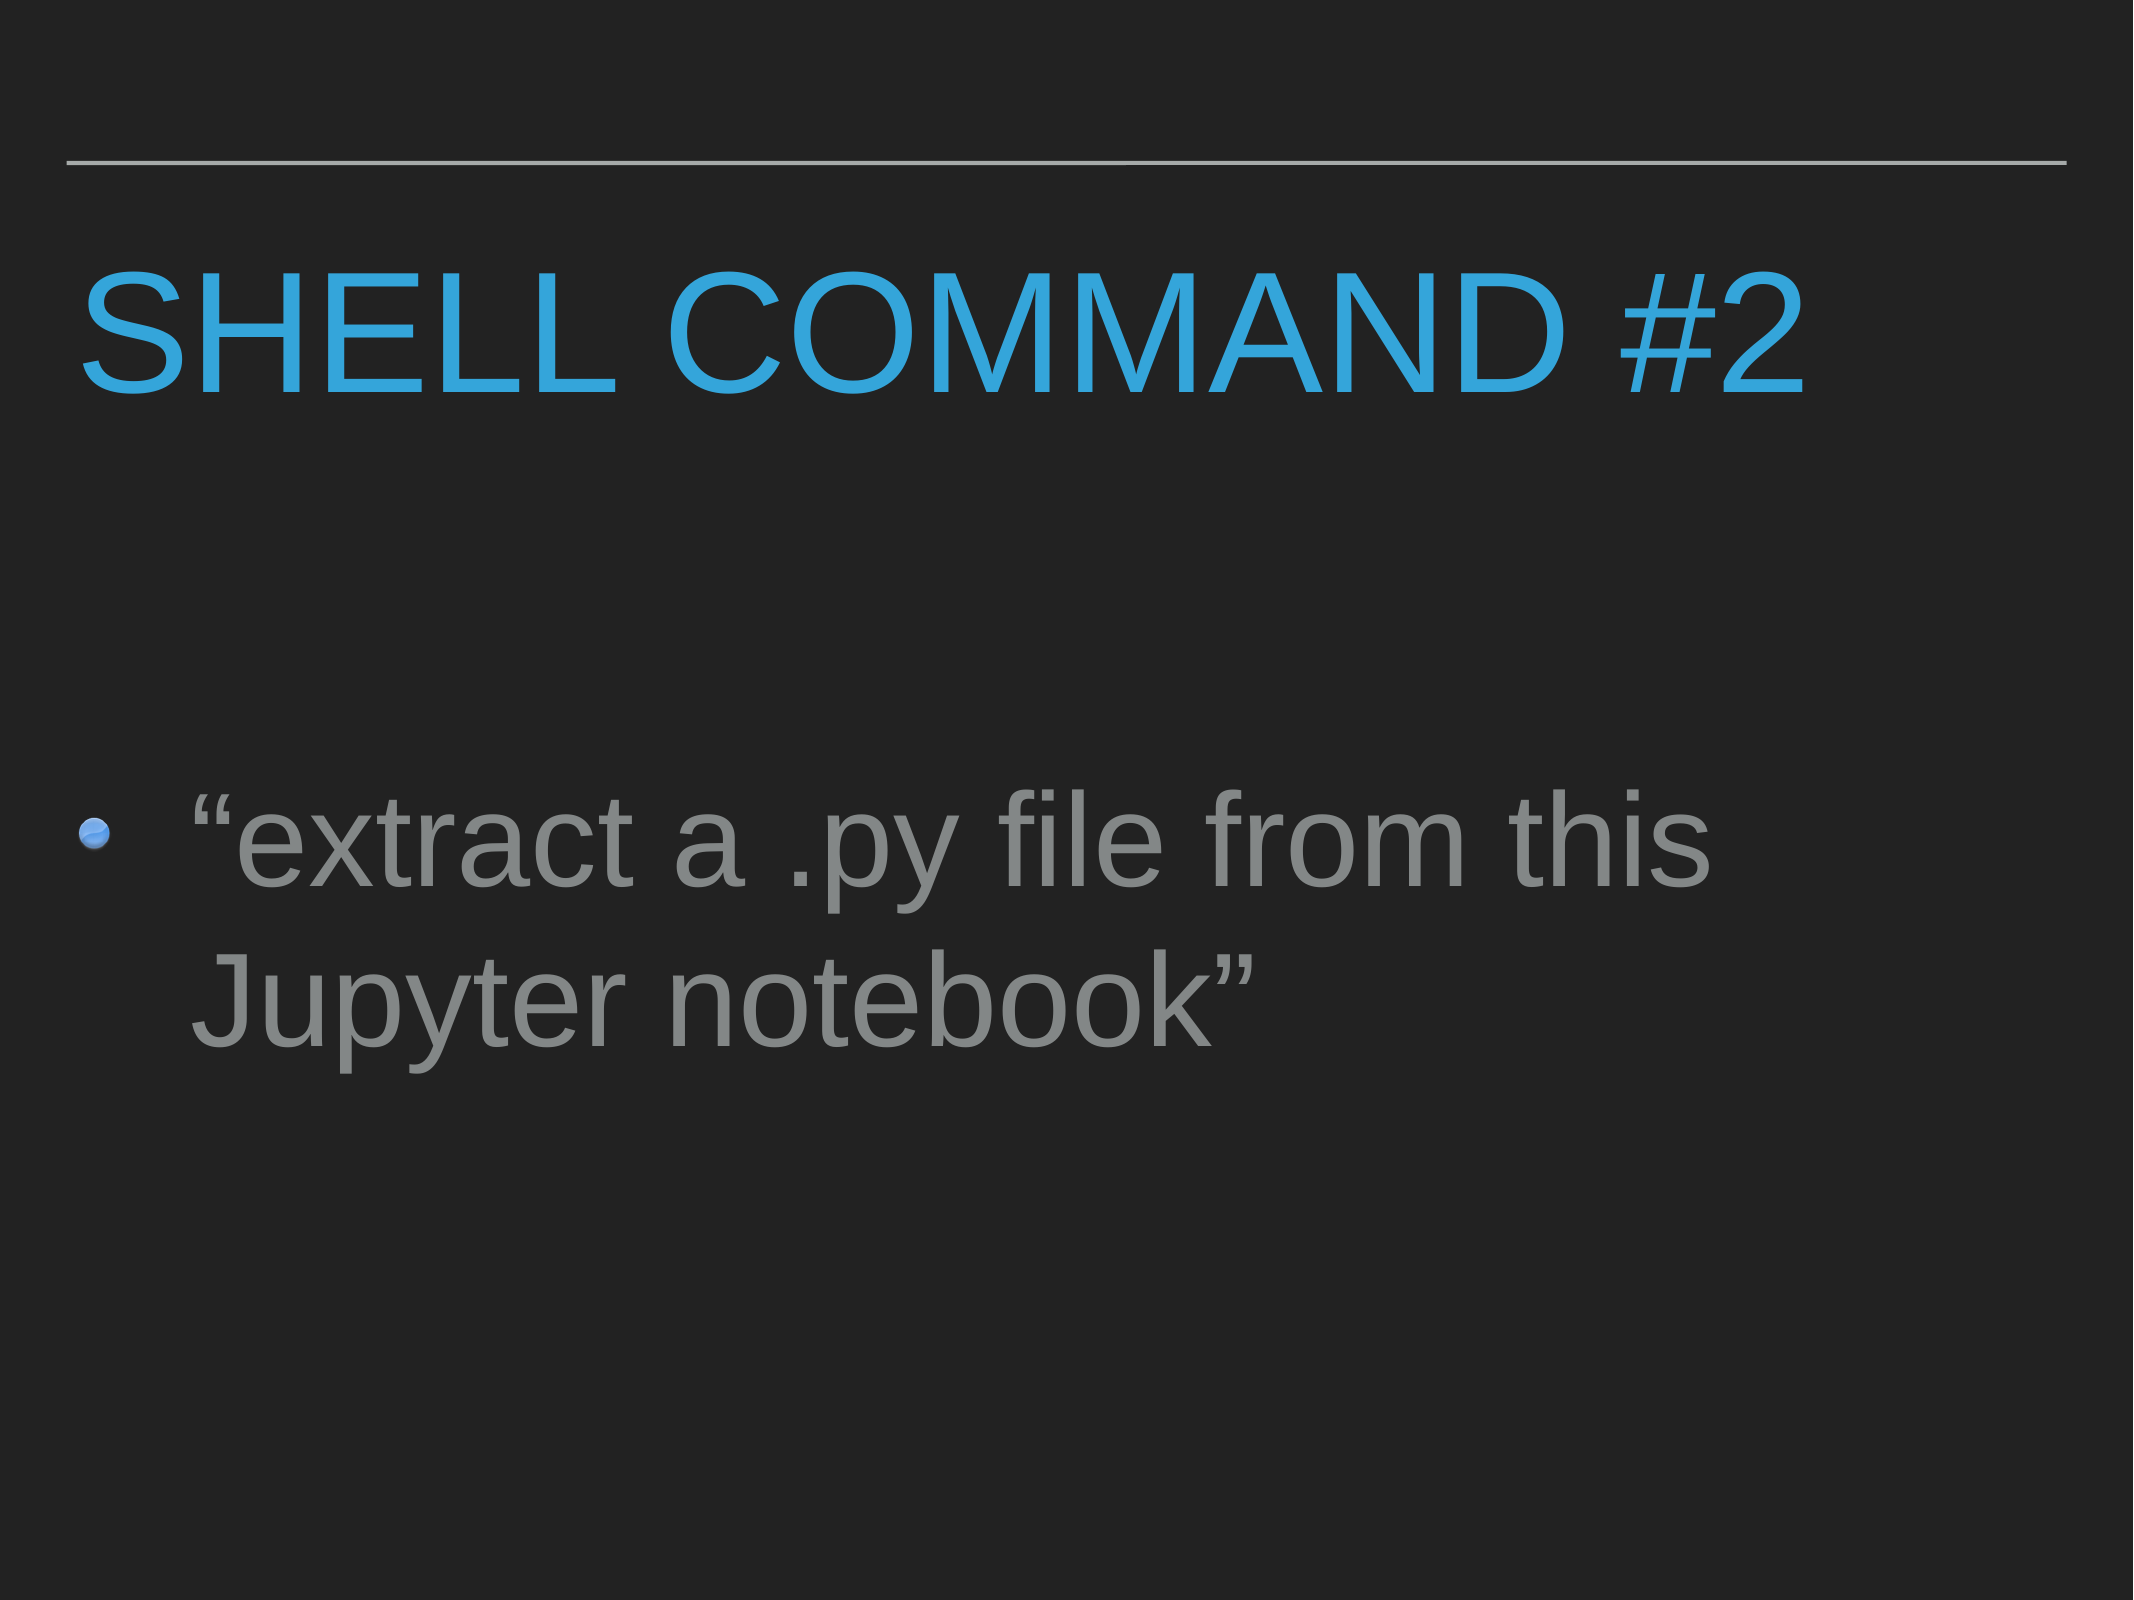

# Shell command #2
“extract a .py file from this Jupyter notebook”